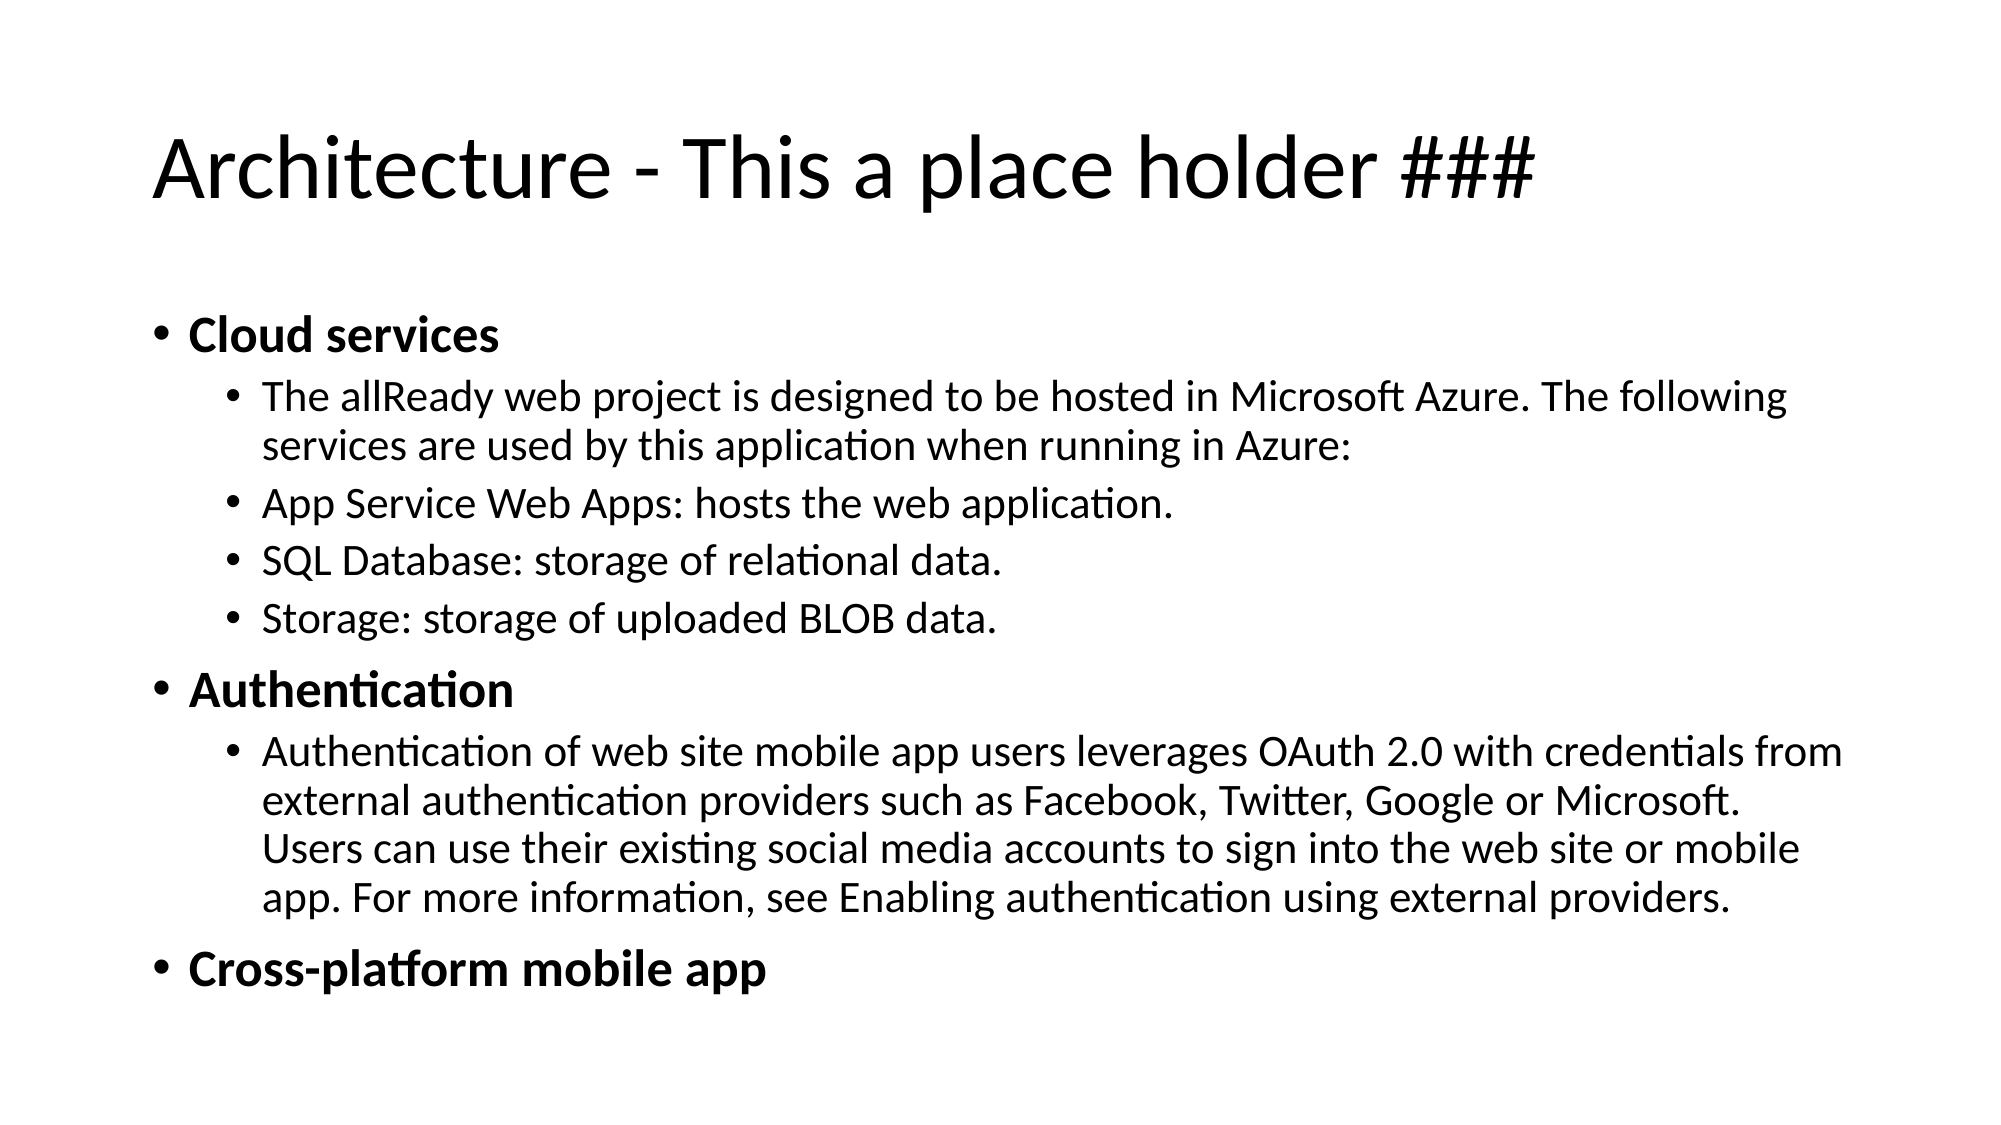

# Architecture - This a place holder ###
Cloud services
The allReady web project is designed to be hosted in Microsoft Azure. The following services are used by this application when running in Azure:
App Service Web Apps: hosts the web application.
SQL Database: storage of relational data.
Storage: storage of uploaded BLOB data.
Authentication
Authentication of web site mobile app users leverages OAuth 2.0 with credentials from external authentication providers such as Facebook, Twitter, Google or Microsoft. Users can use their existing social media accounts to sign into the web site or mobile app. For more information, see Enabling authentication using external providers.
Cross-platform mobile app